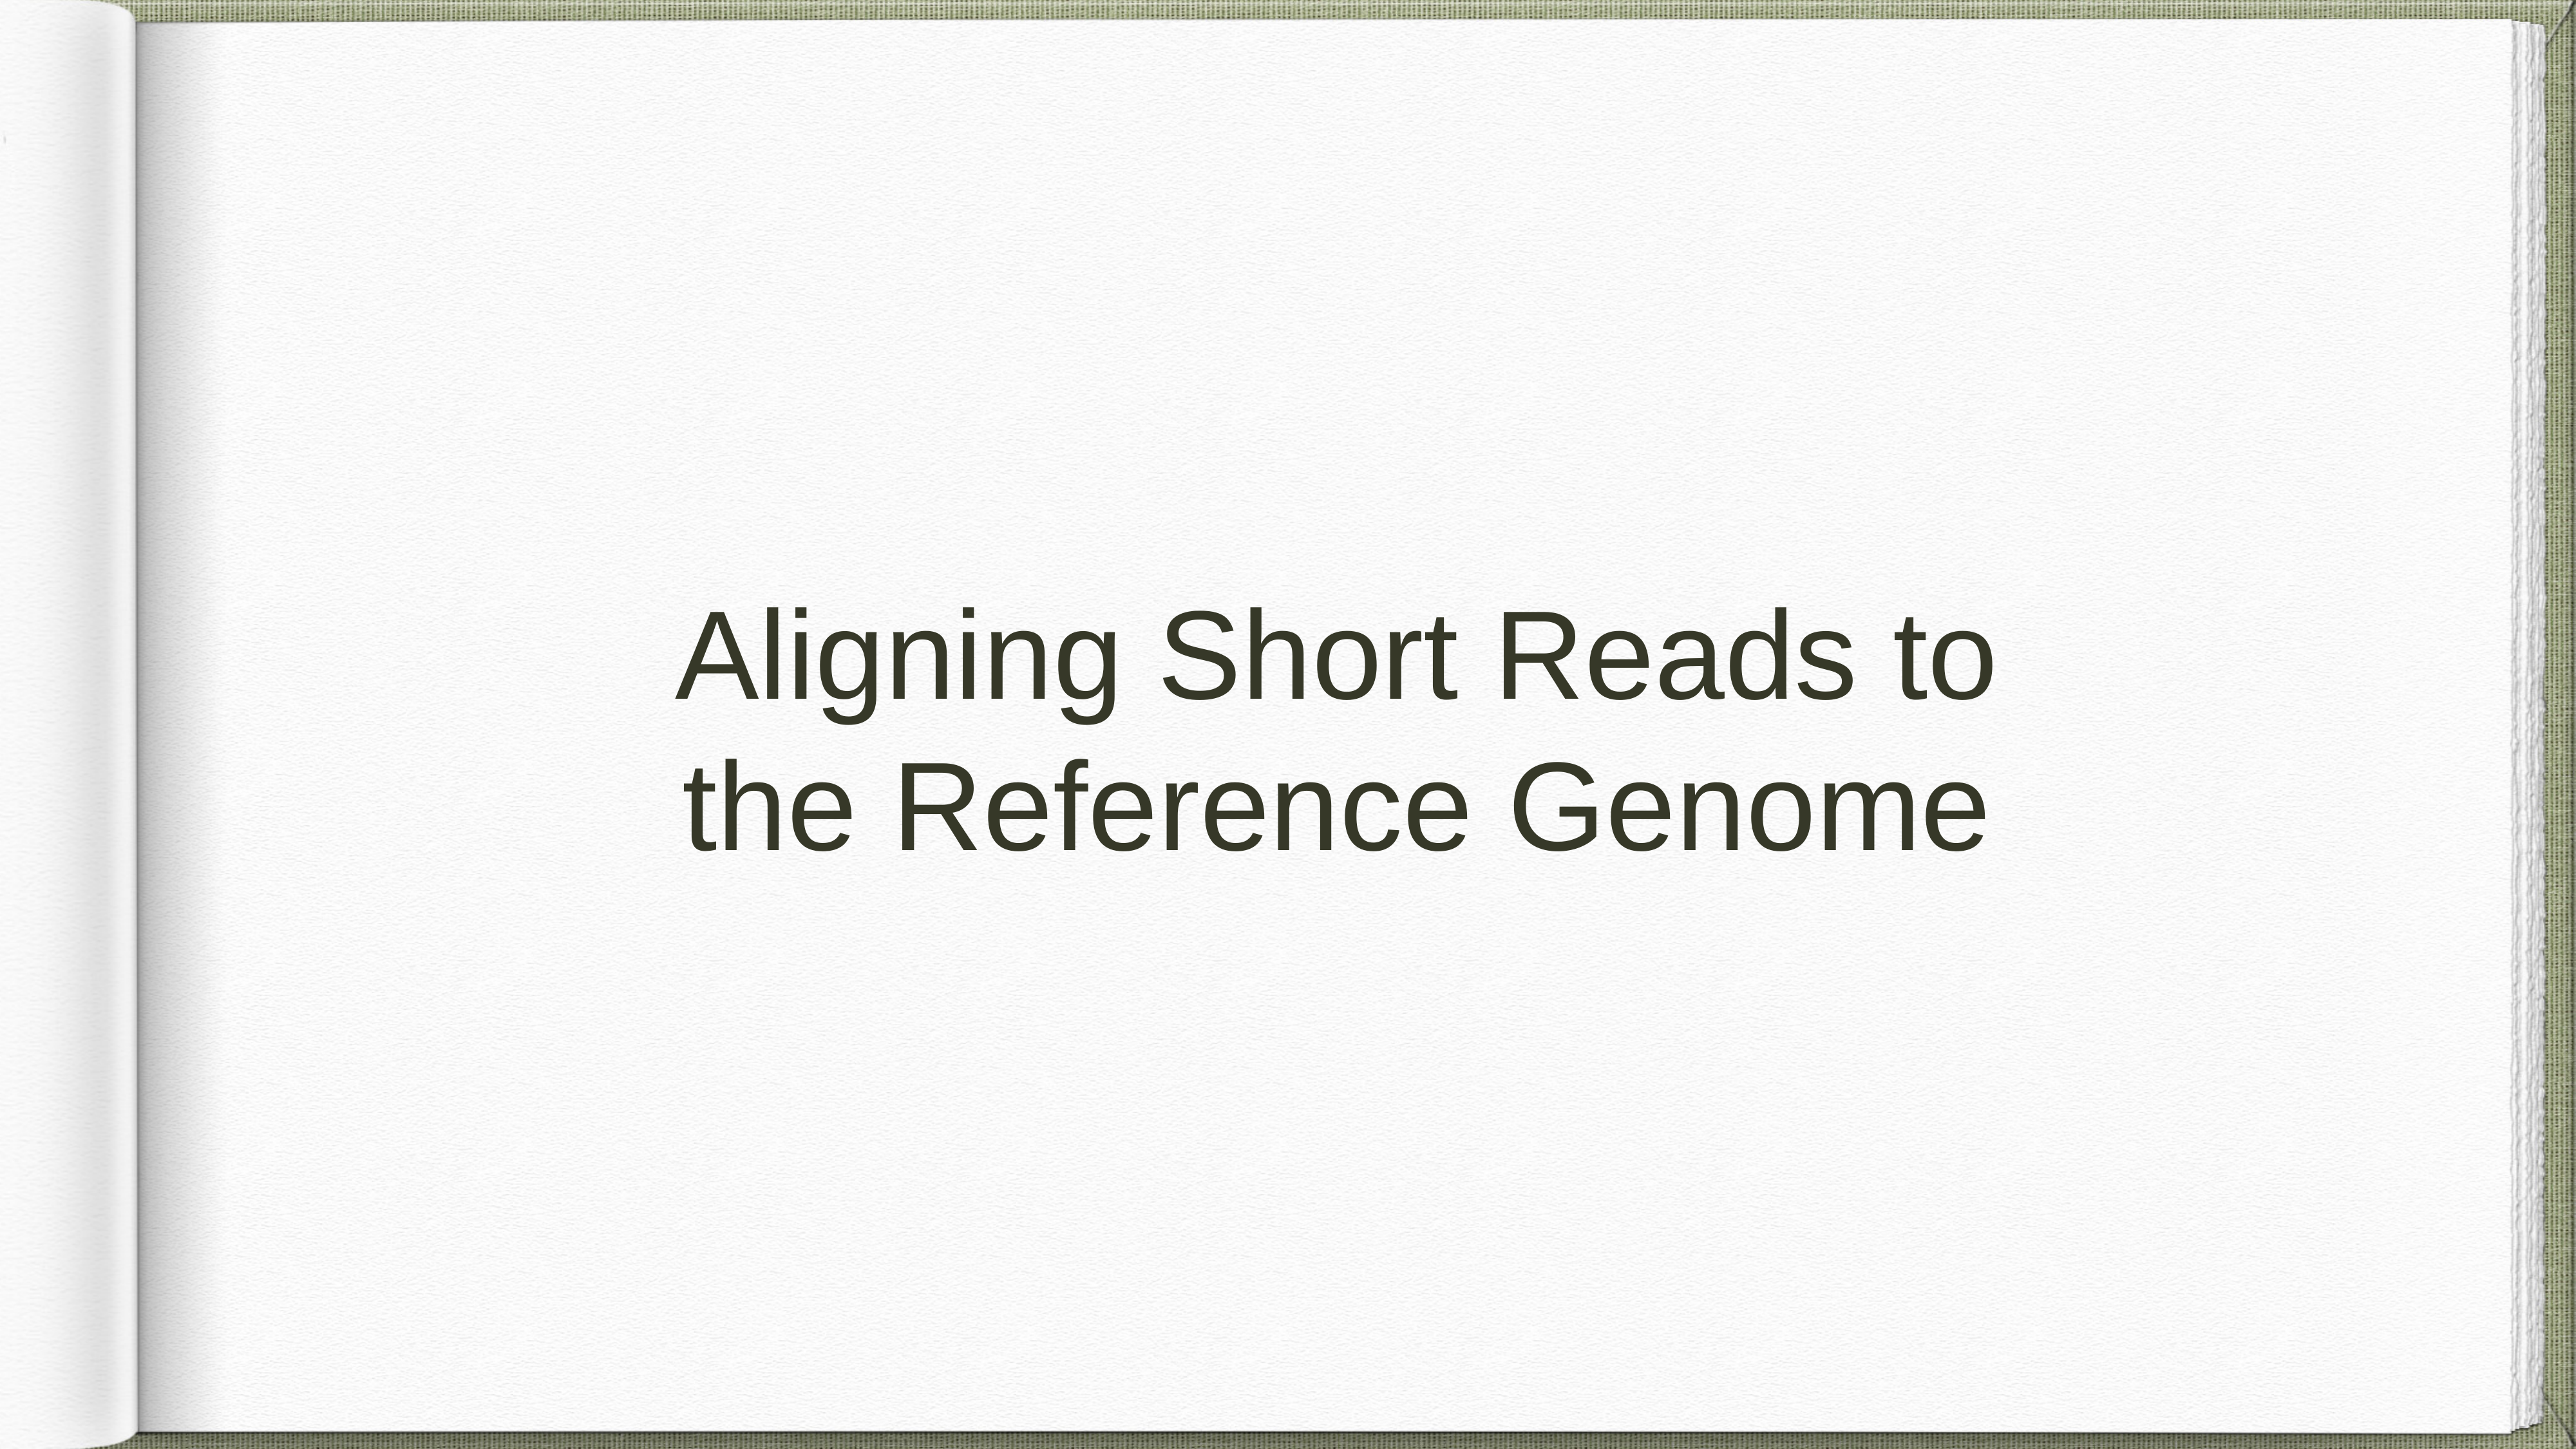

# Aligning Short Reads to the Reference Genome